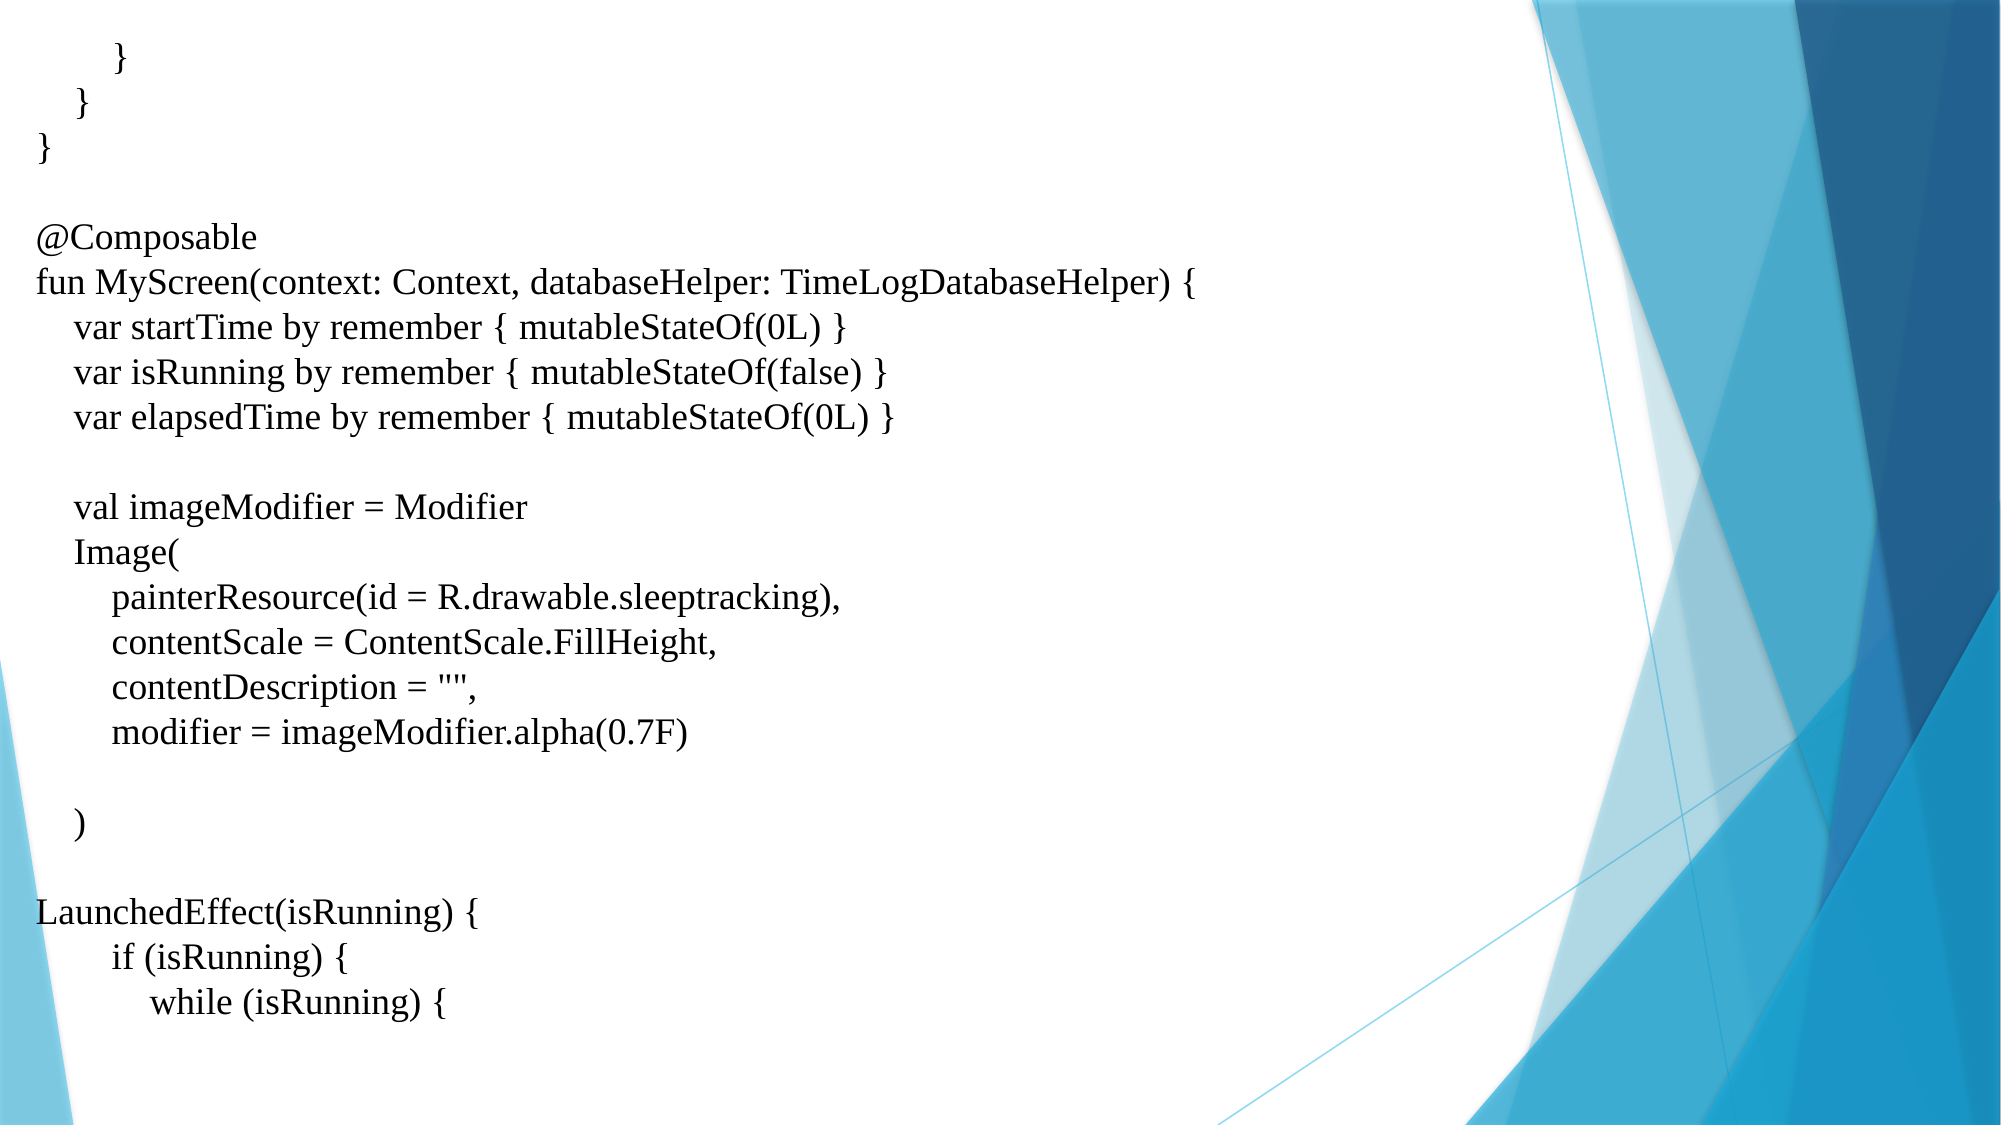

}
    }
}

@Composable
fun MyScreen(context: Context, databaseHelper: TimeLogDatabaseHelper) {
    var startTime by remember { mutableStateOf(0L) }
    var isRunning by remember { mutableStateOf(false) }
    var elapsedTime by remember { mutableStateOf(0L) }

    val imageModifier = Modifier
    Image(
        painterResource(id = R.drawable.sleeptracking),
        contentScale = ContentScale.FillHeight,
        contentDescription = "",
        modifier = imageModifier.alpha(0.7F)

    )

LaunchedEffect(isRunning) {
        if (isRunning) {
            while (isRunning) {